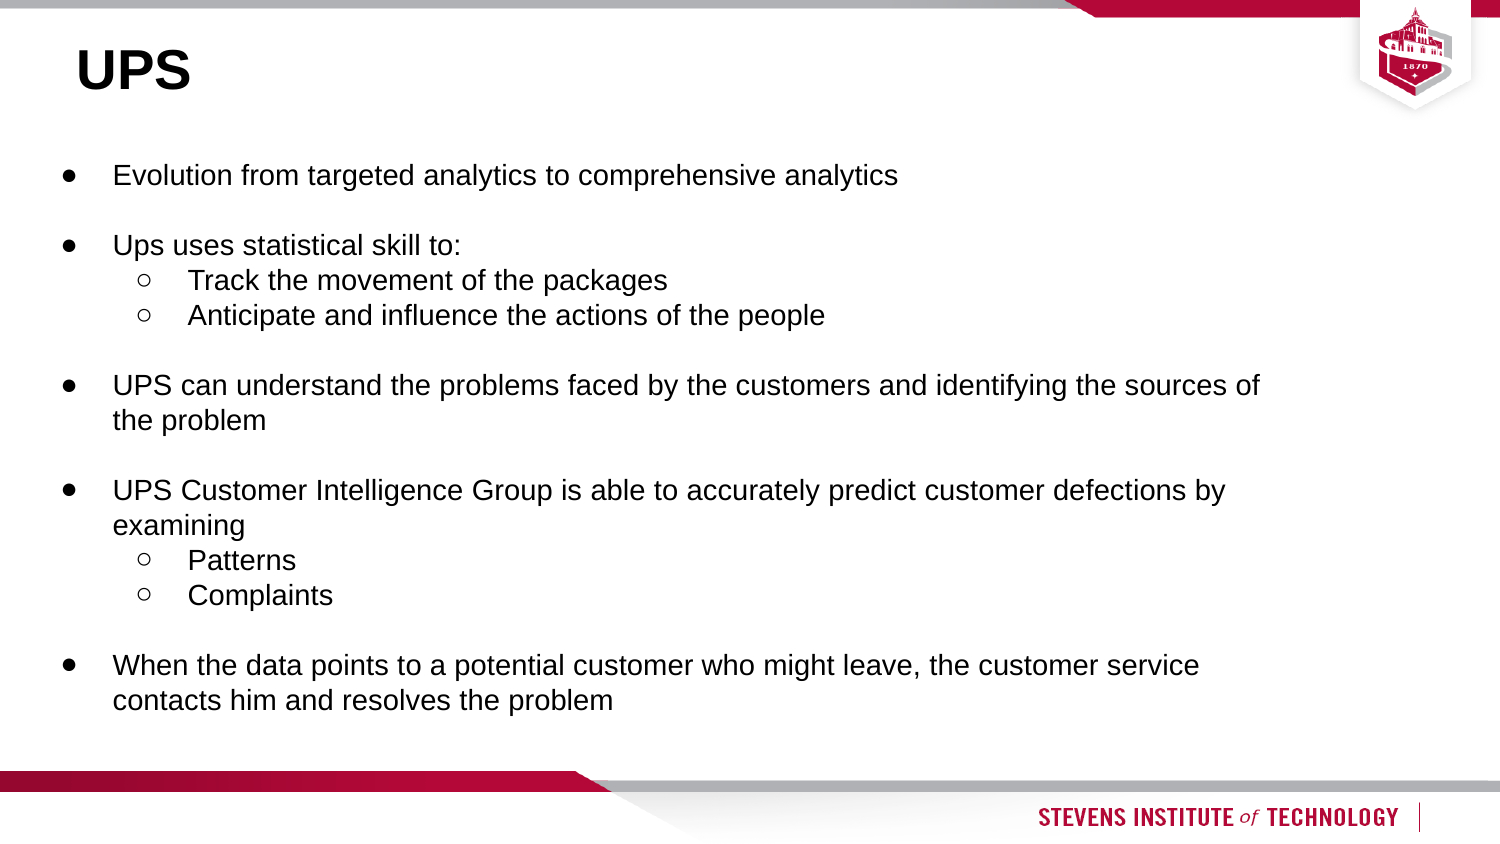

# UPS

Evolution from targeted analytics to comprehensive analytics

Ups uses statistical skill to:
Track the movement of the packages
Anticipate and influence the actions of the people

UPS can understand the problems faced by the customers and identifying the sources of the problem

UPS Customer Intelligence Group is able to accurately predict customer defections by examining
Patterns
Complaints

When the data points to a potential customer who might leave, the customer service contacts him and resolves the problem